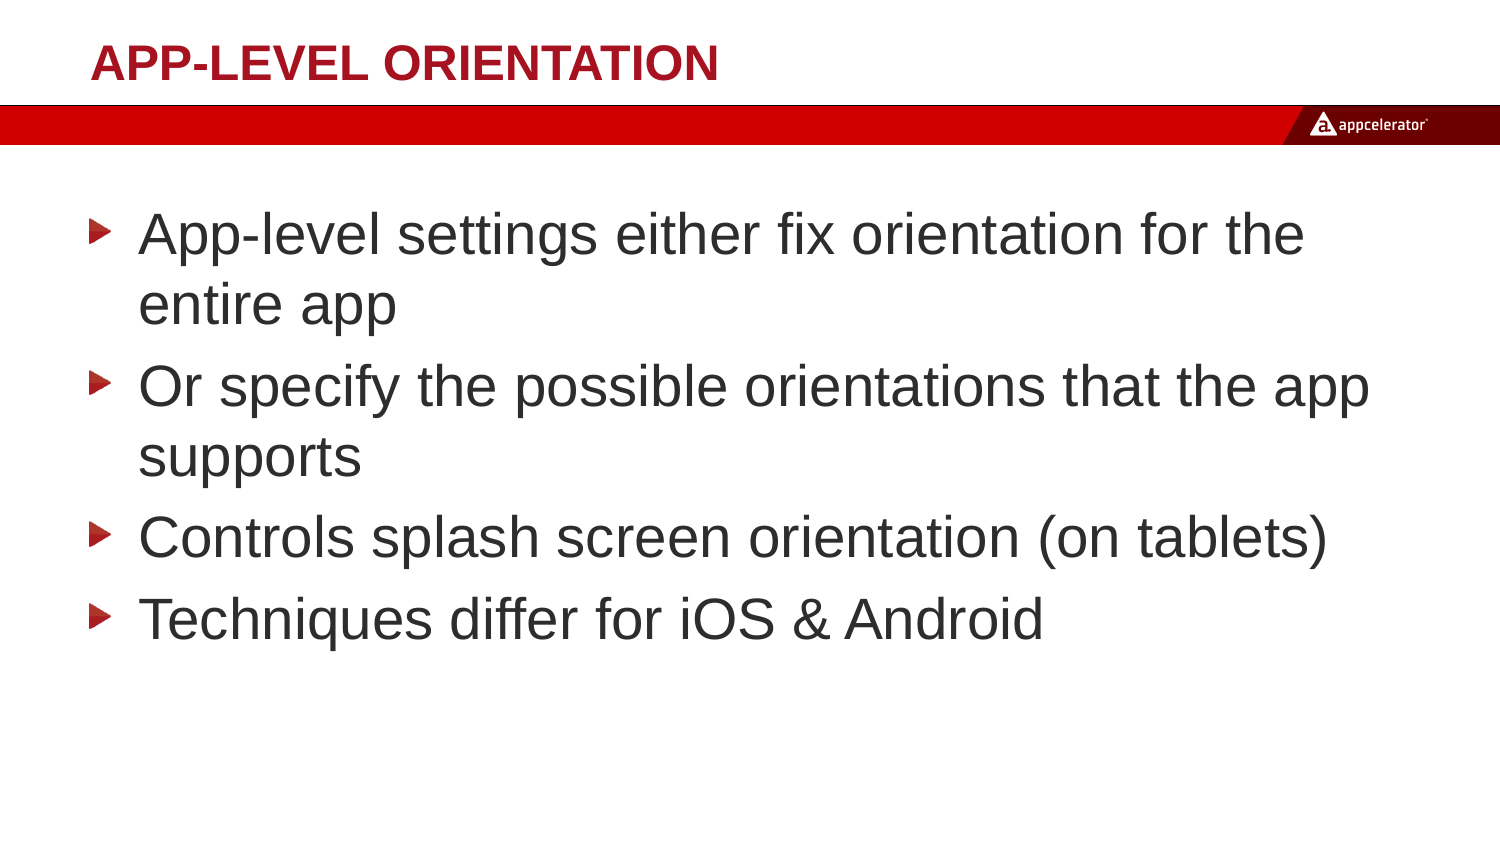

# App-level Orientation
App-level settings either fix orientation for the entire app
Or specify the possible orientations that the app supports
Controls splash screen orientation (on tablets)
Techniques differ for iOS & Android